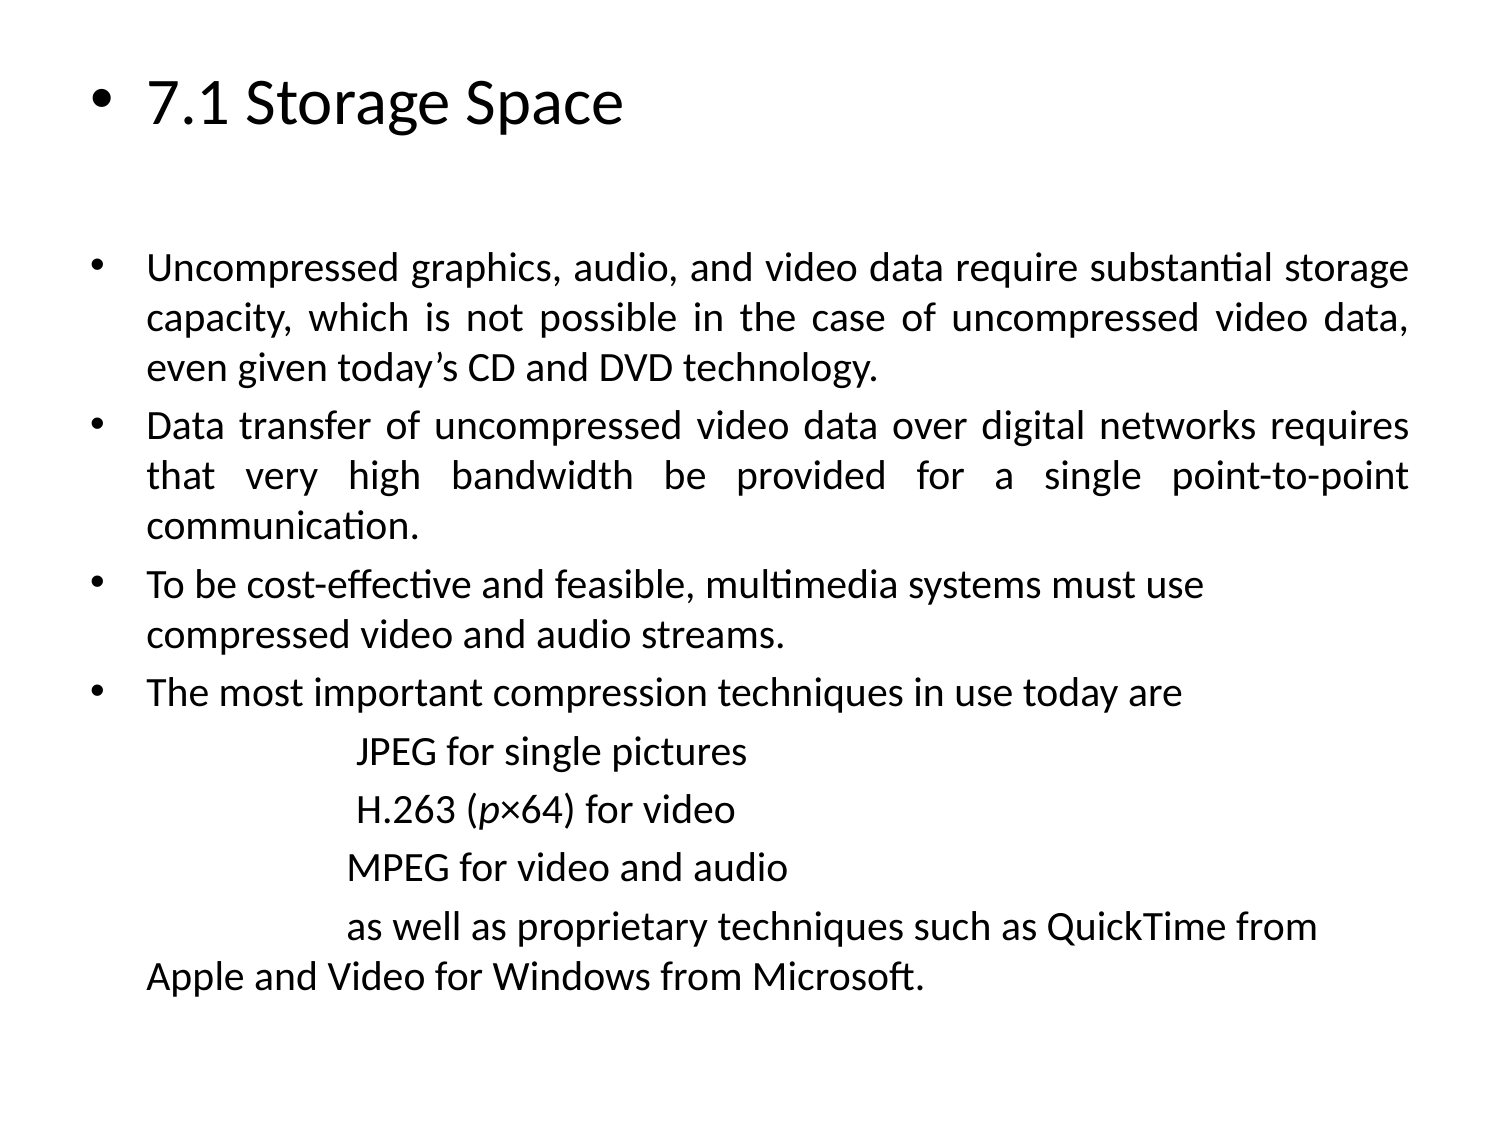

7.1 Storage Space

Uncompressed graphics, audio, and video data require substantial storage capacity, which is not possible in the case of uncompressed video data, even given today’s CD and DVD technology.
Data transfer of uncompressed video data over digital networks requires that very high bandwidth be provided for a single point-to-point communication.
To be cost-effective and feasible, multimedia systems must use compressed video and audio streams.
The most important compression techniques in use today are
                            JPEG for single pictures
                            H.263 (p×64) for video
                           MPEG for video and audio
                           as well as proprietary techniques such as QuickTime from         Apple and Video for Windows from Microsoft.